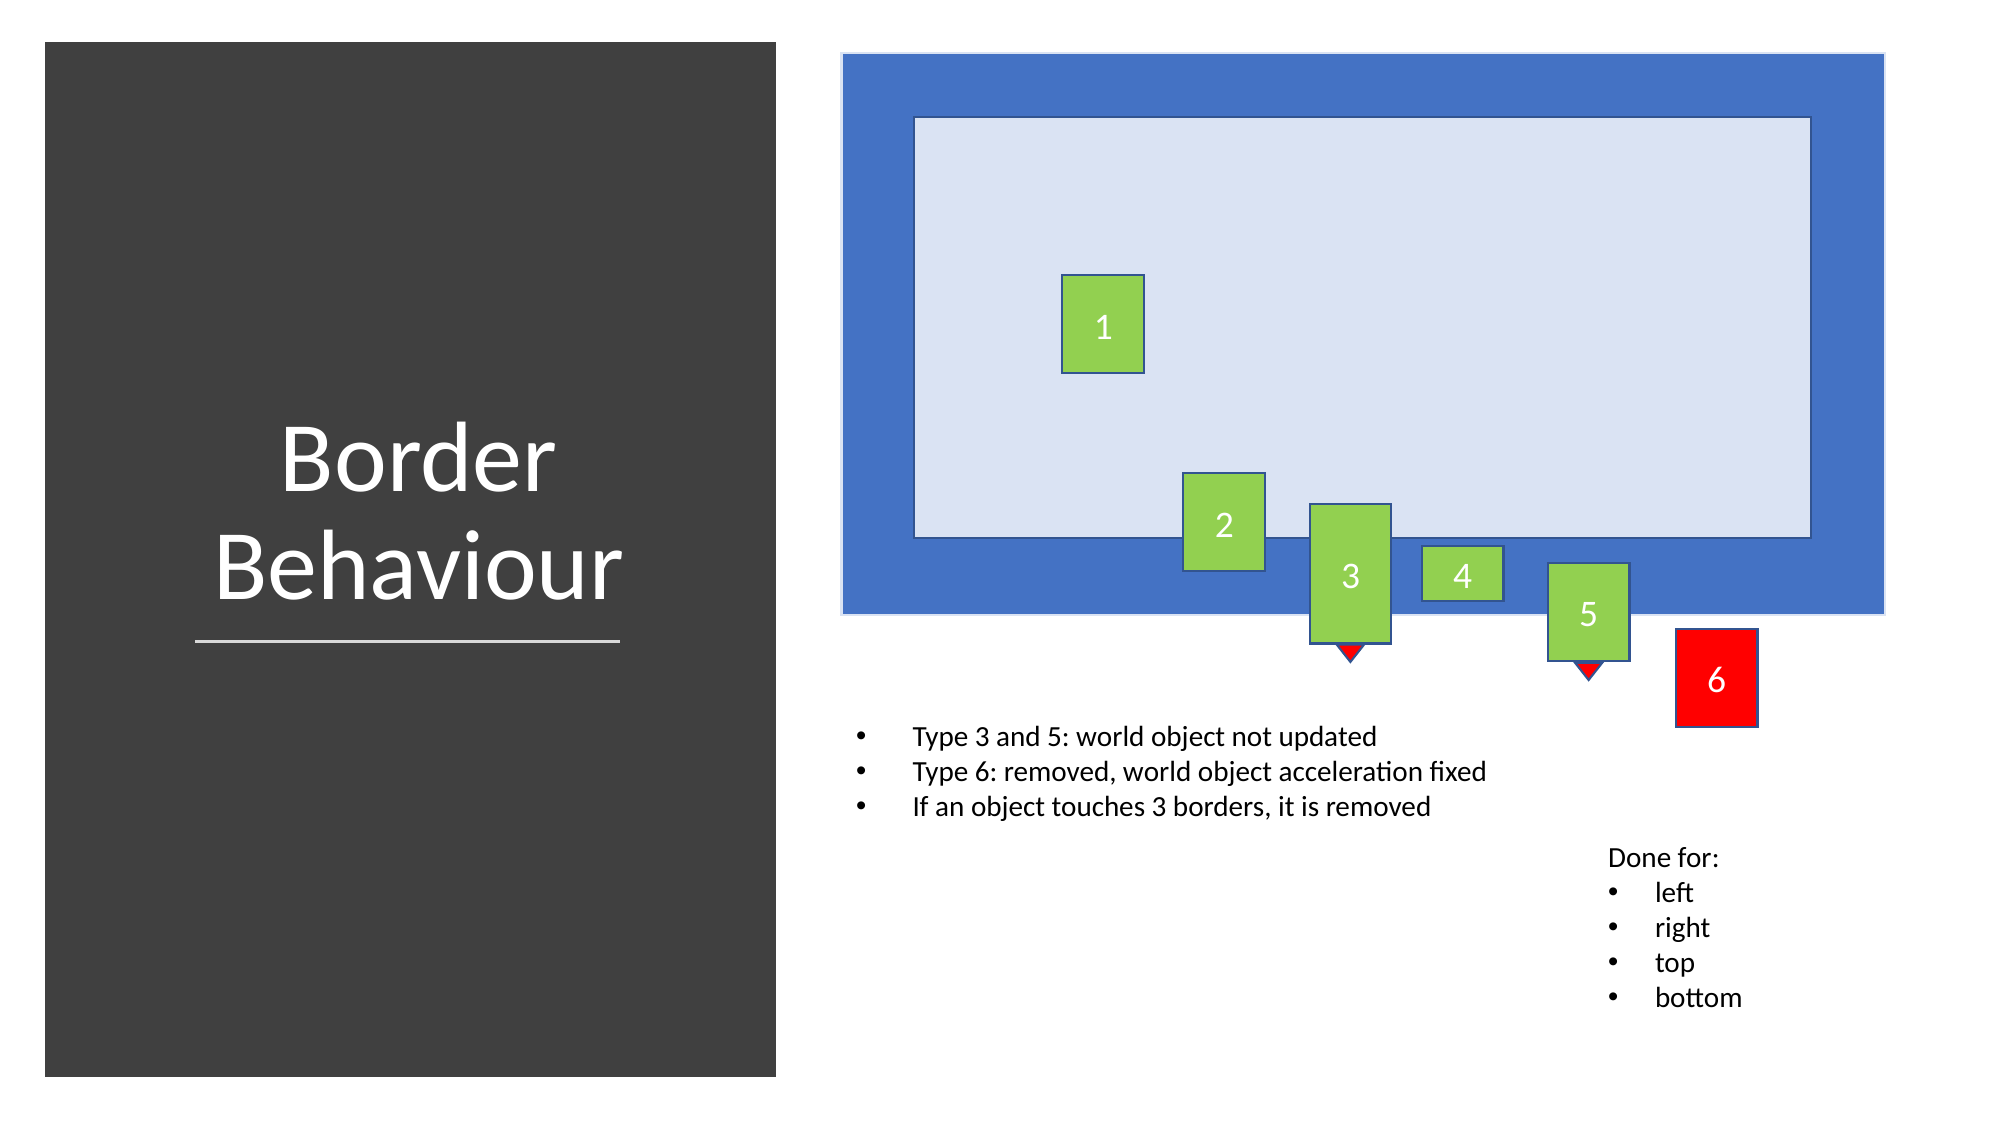

Border Behaviour
1
2
3
4
5
6

Type 3 and 5: world object not updated
Type 6: removed, world object acceleration fixed
If an object touches 3 borders, it is removed
Done for:
left
right
top
bottom